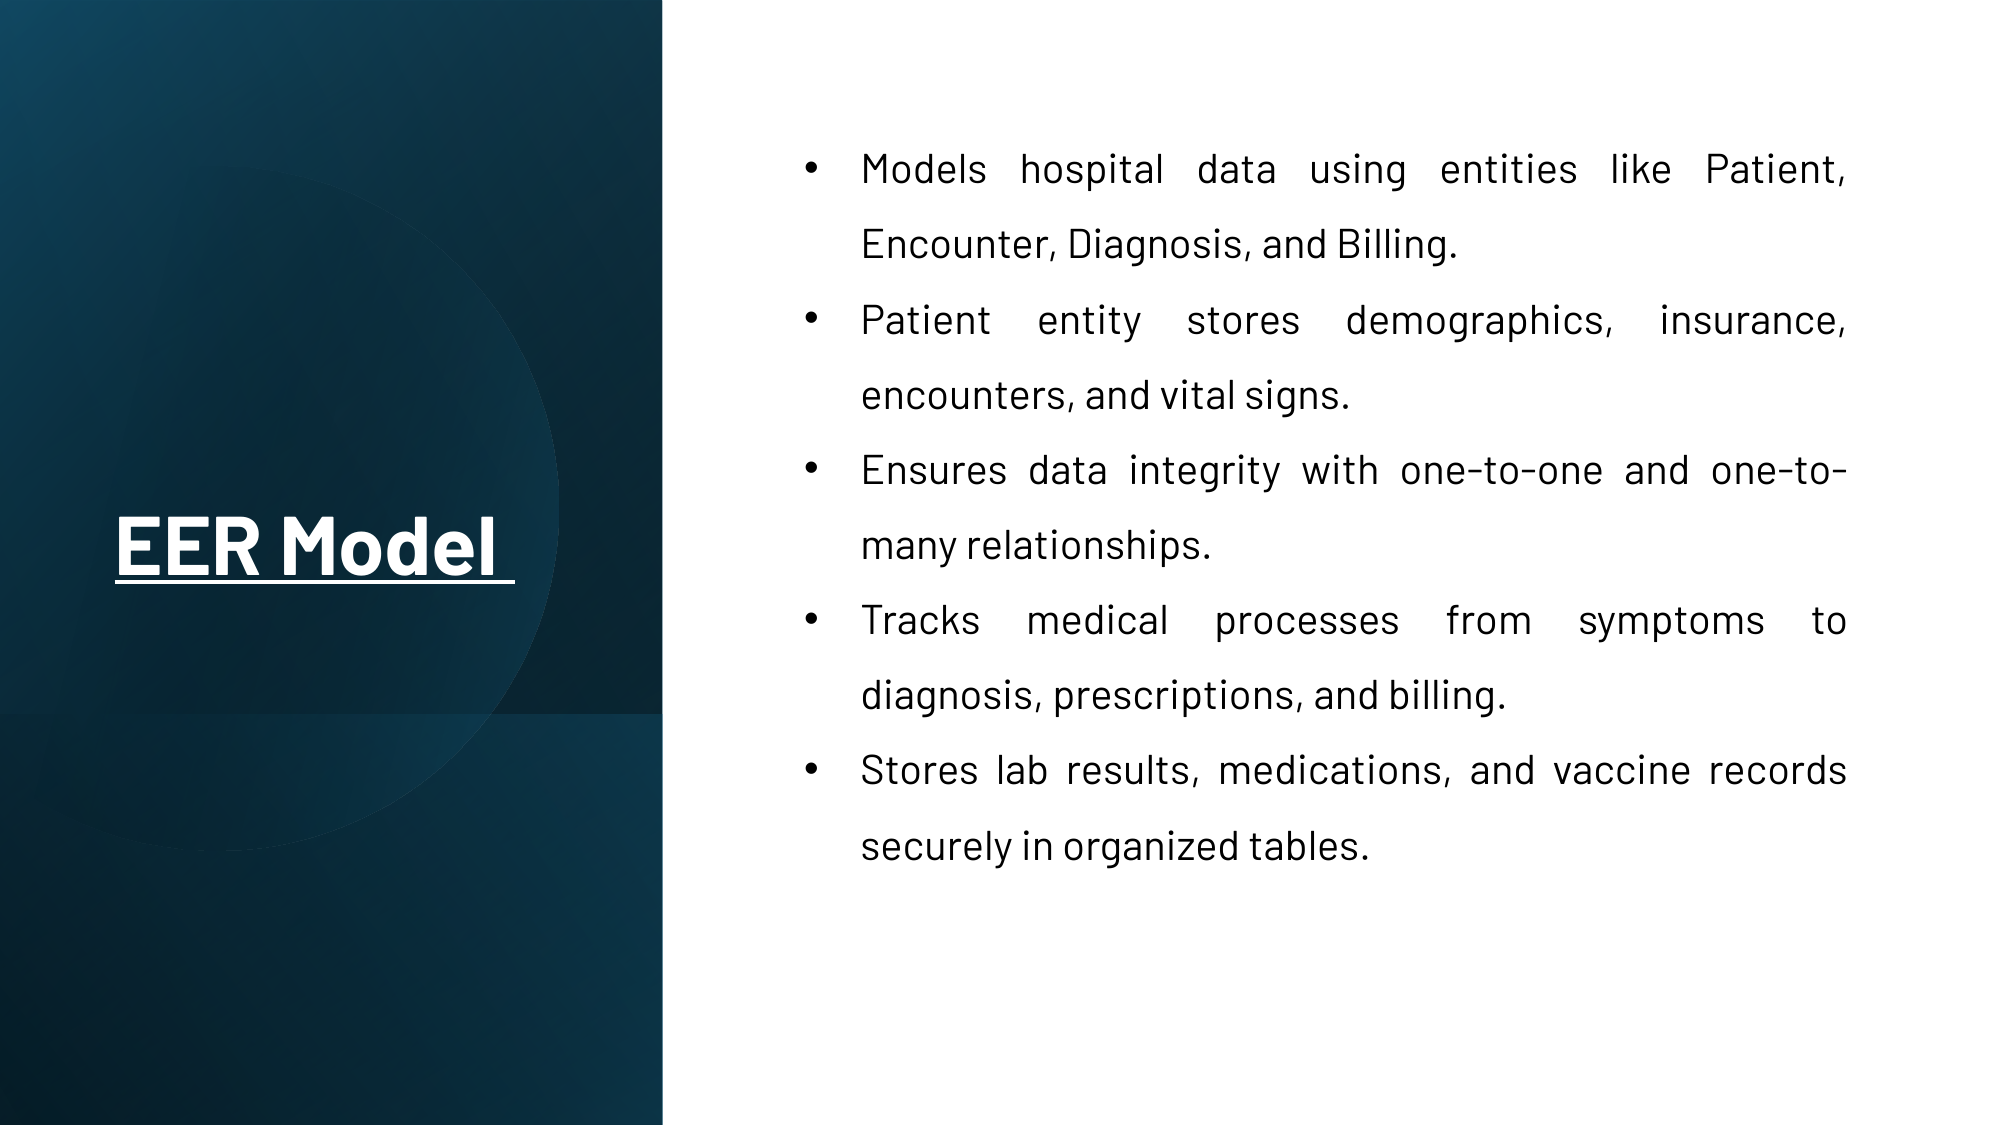

Models hospital data using entities like Patient, Encounter, Diagnosis, and Billing.
Patient entity stores demographics, insurance, encounters, and vital signs.
Ensures data integrity with one-to-one and one-to-many relationships.
Tracks medical processes from symptoms to diagnosis, prescriptions, and billing.
Stores lab results, medications, and vaccine records securely in organized tables.

EER Model

7